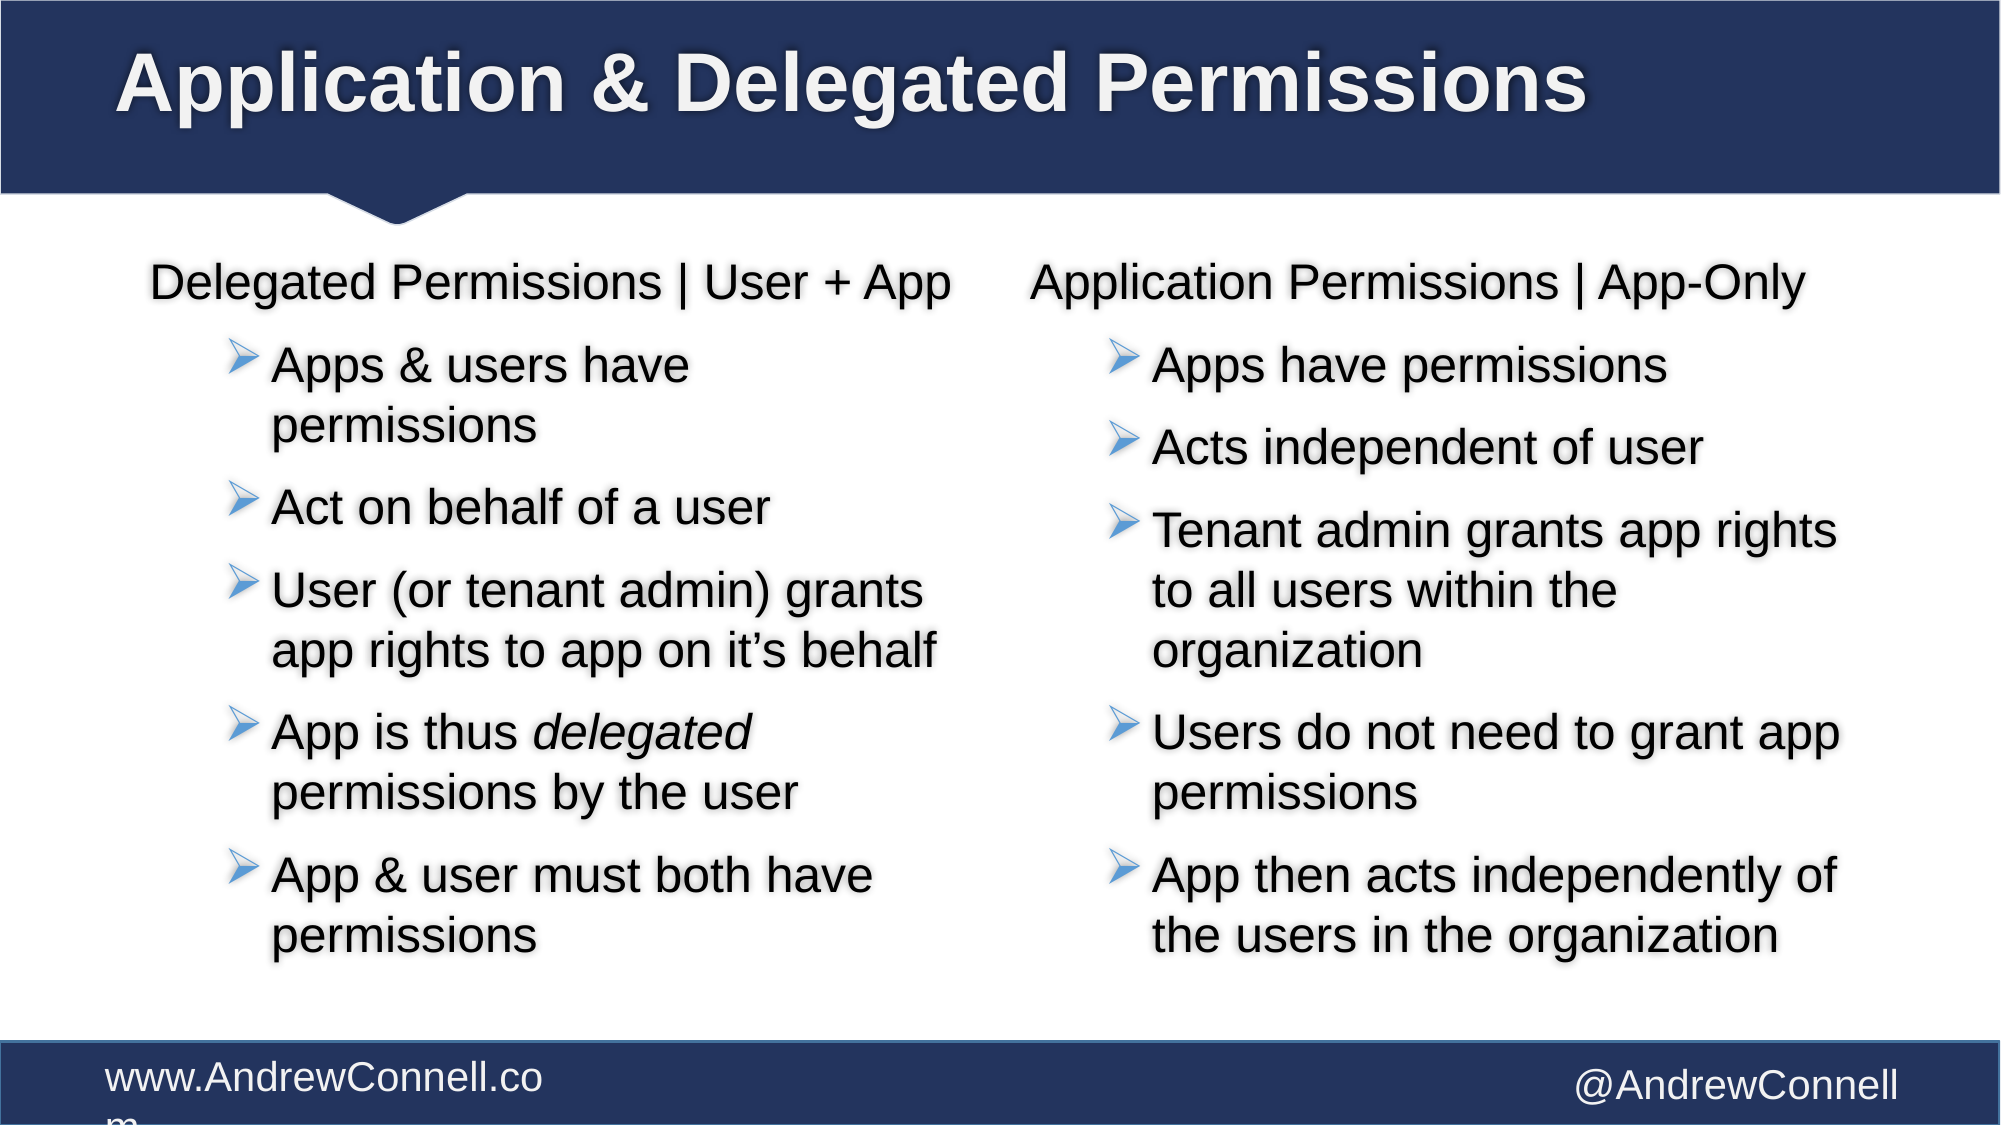

# Application & Delegated Permissions
Application Permissions | App-Only
Apps have permissions
Acts independent of user
Tenant admin grants app rights to all users within the organization
Users do not need to grant app permissions
App then acts independently of the users in the organization

Delegated Permissions | User + App
Apps & users have permissions
Act on behalf of a user
User (or tenant admin) grants app rights to app on it’s behalf
App is thus delegated permissions by the user
App & user must both have permissions